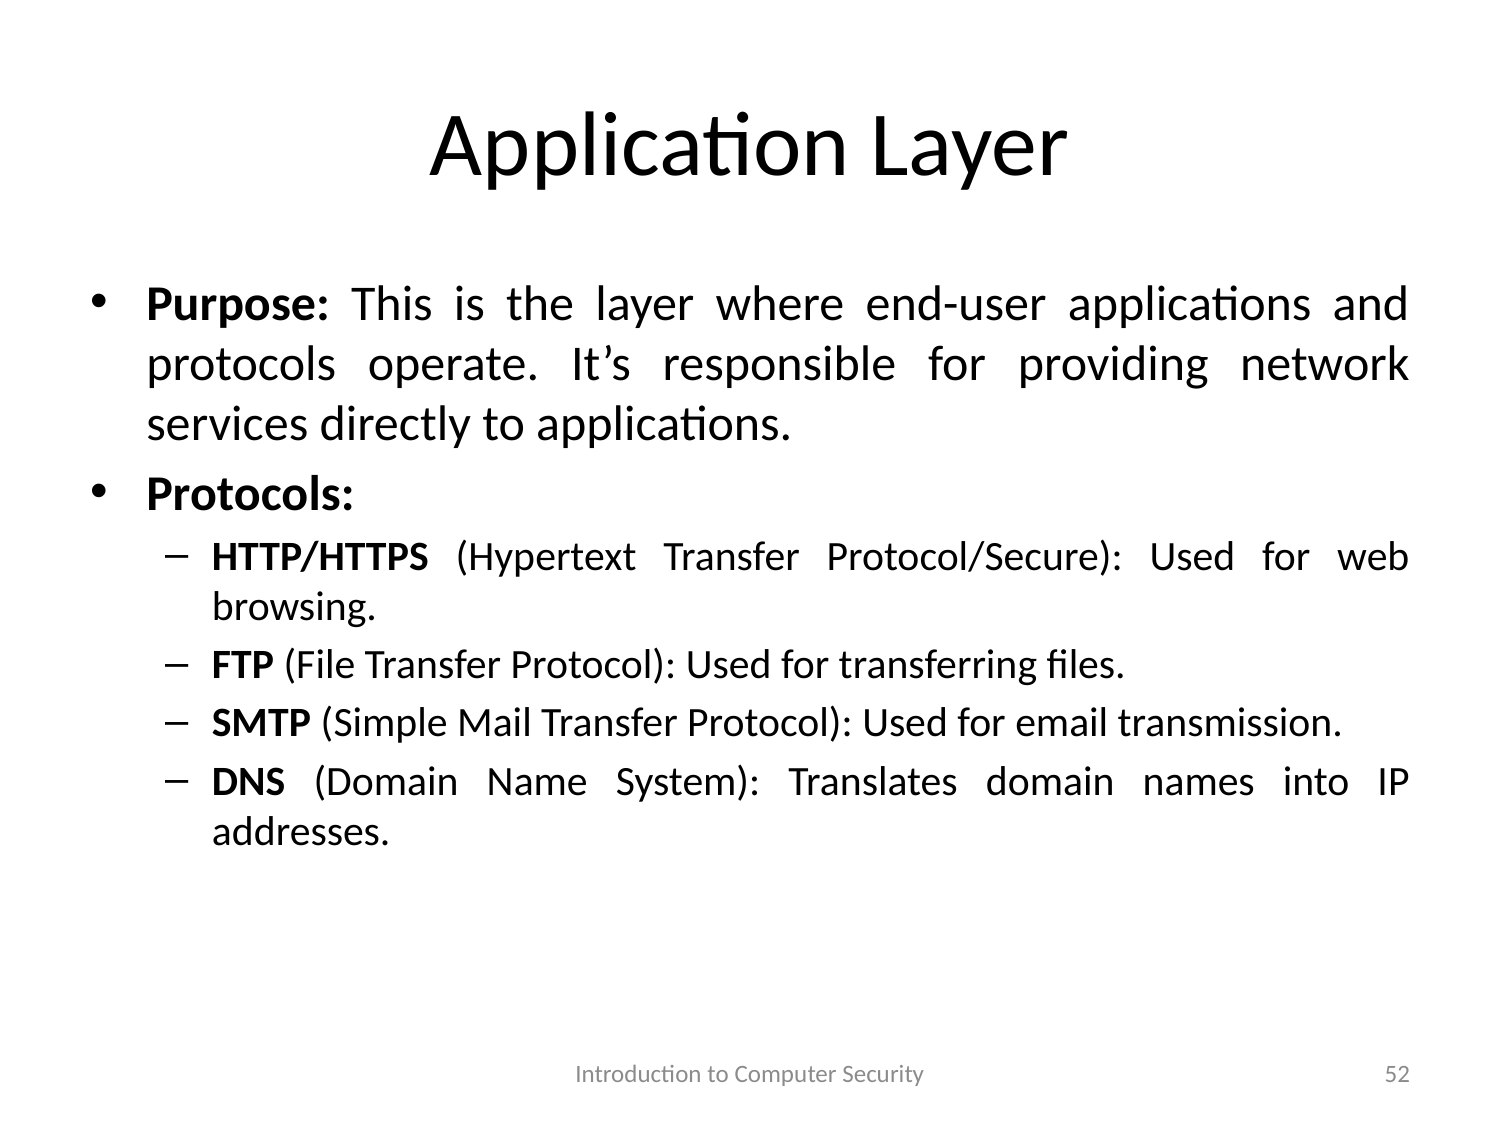

# Application Layer
Purpose: This is the layer where end-user applications and protocols operate. It’s responsible for providing network services directly to applications.
Protocols:
HTTP/HTTPS (Hypertext Transfer Protocol/Secure): Used for web browsing.
FTP (File Transfer Protocol): Used for transferring files.
SMTP (Simple Mail Transfer Protocol): Used for email transmission.
DNS (Domain Name System): Translates domain names into IP addresses.

Introduction to Computer Security
52